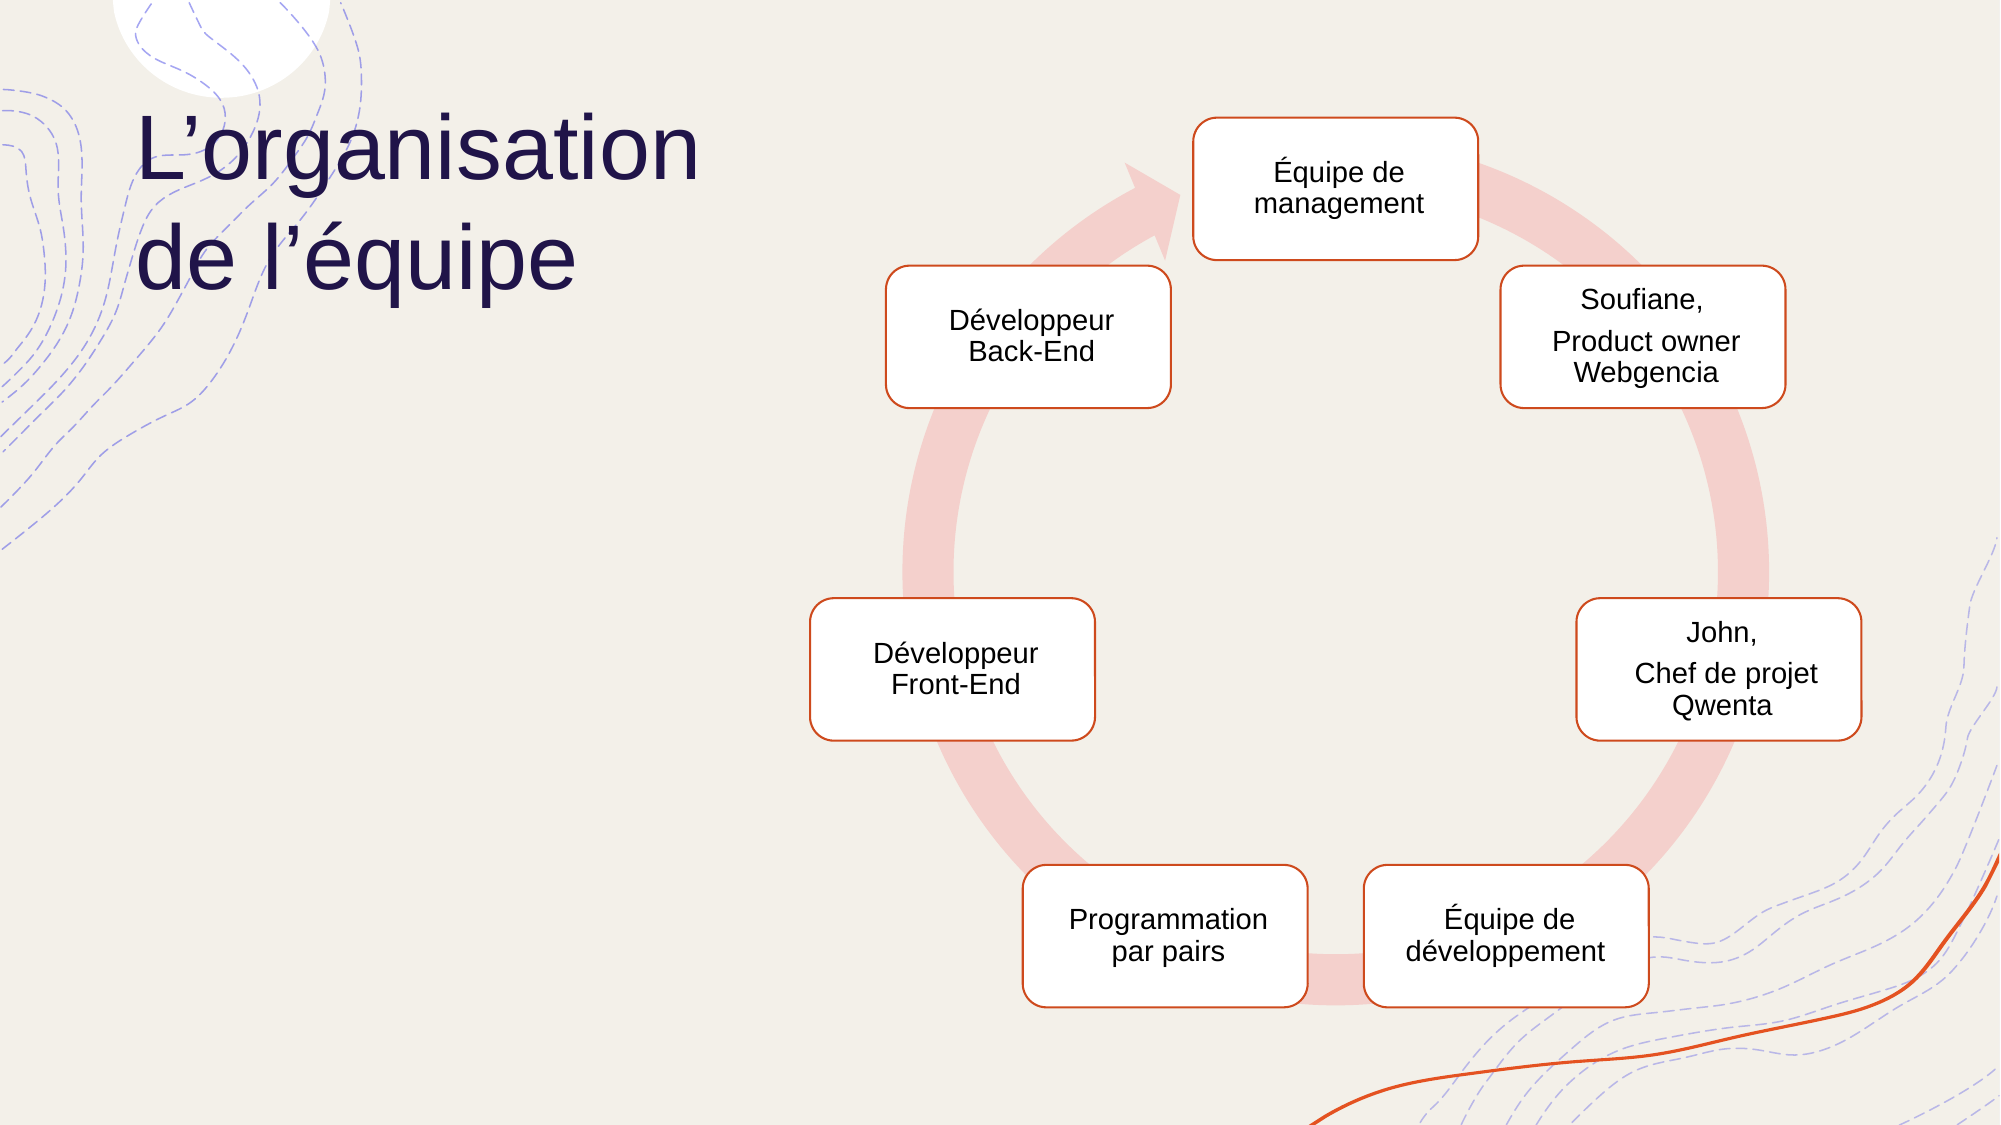

L’organisation de l’équipe
Équipe de management
Soufiane,
Product owner Webgencia
John,
 Chef de projet Qwenta
Équipe de développement
Programmation par pairs
Développeur Front-End
Développeur Back-End